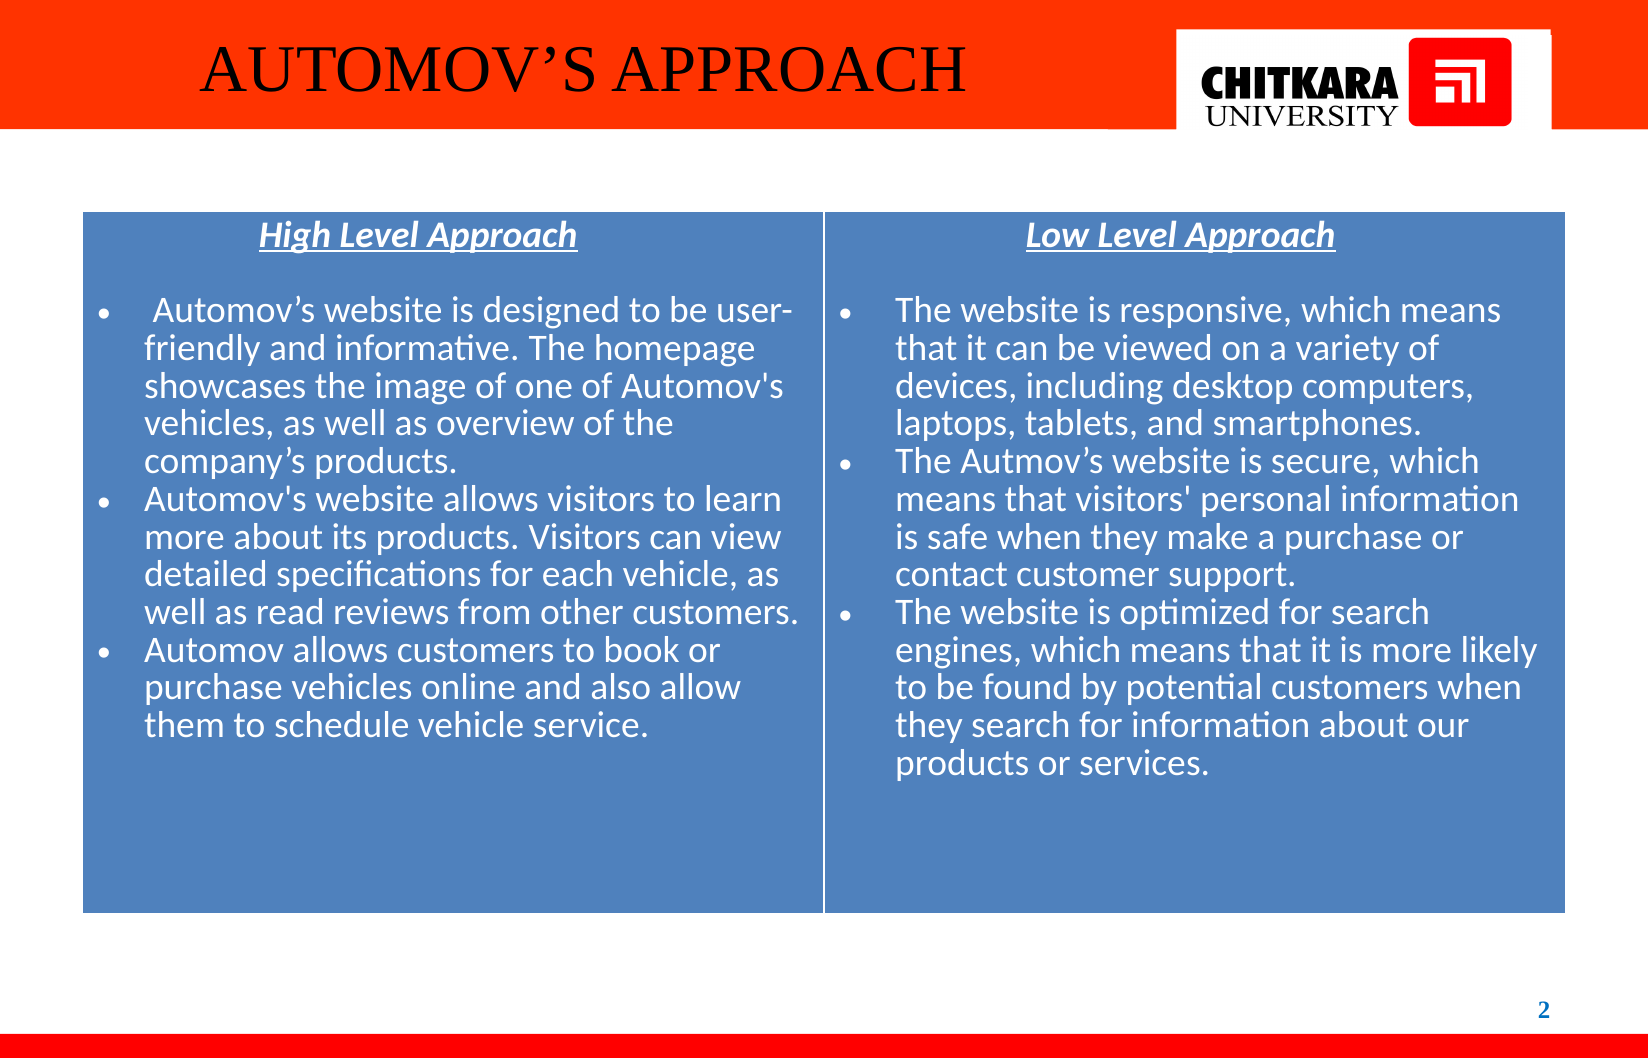

# AUTOMOV’S APPROACH
| High Level Approach Automov’s website is designed to be user-friendly and informative. The homepage showcases the image of one of Automov's vehicles, as well as overview of the company’s products. Automov's website allows visitors to learn more about its products. Visitors can view detailed specifications for each vehicle, as well as read reviews from other customers. Automov allows customers to book or purchase vehicles online and also allow them to schedule vehicle service. | Low Level Approach The website is responsive, which means that it can be viewed on a variety of devices, including desktop computers, laptops, tablets, and smartphones. The Autmov’s website is secure, which means that visitors' personal information is safe when they make a purchase or contact customer support. The website is optimized for search engines, which means that it is more likely to be found by potential customers when they search for information about our products or services. |
| --- | --- |
2